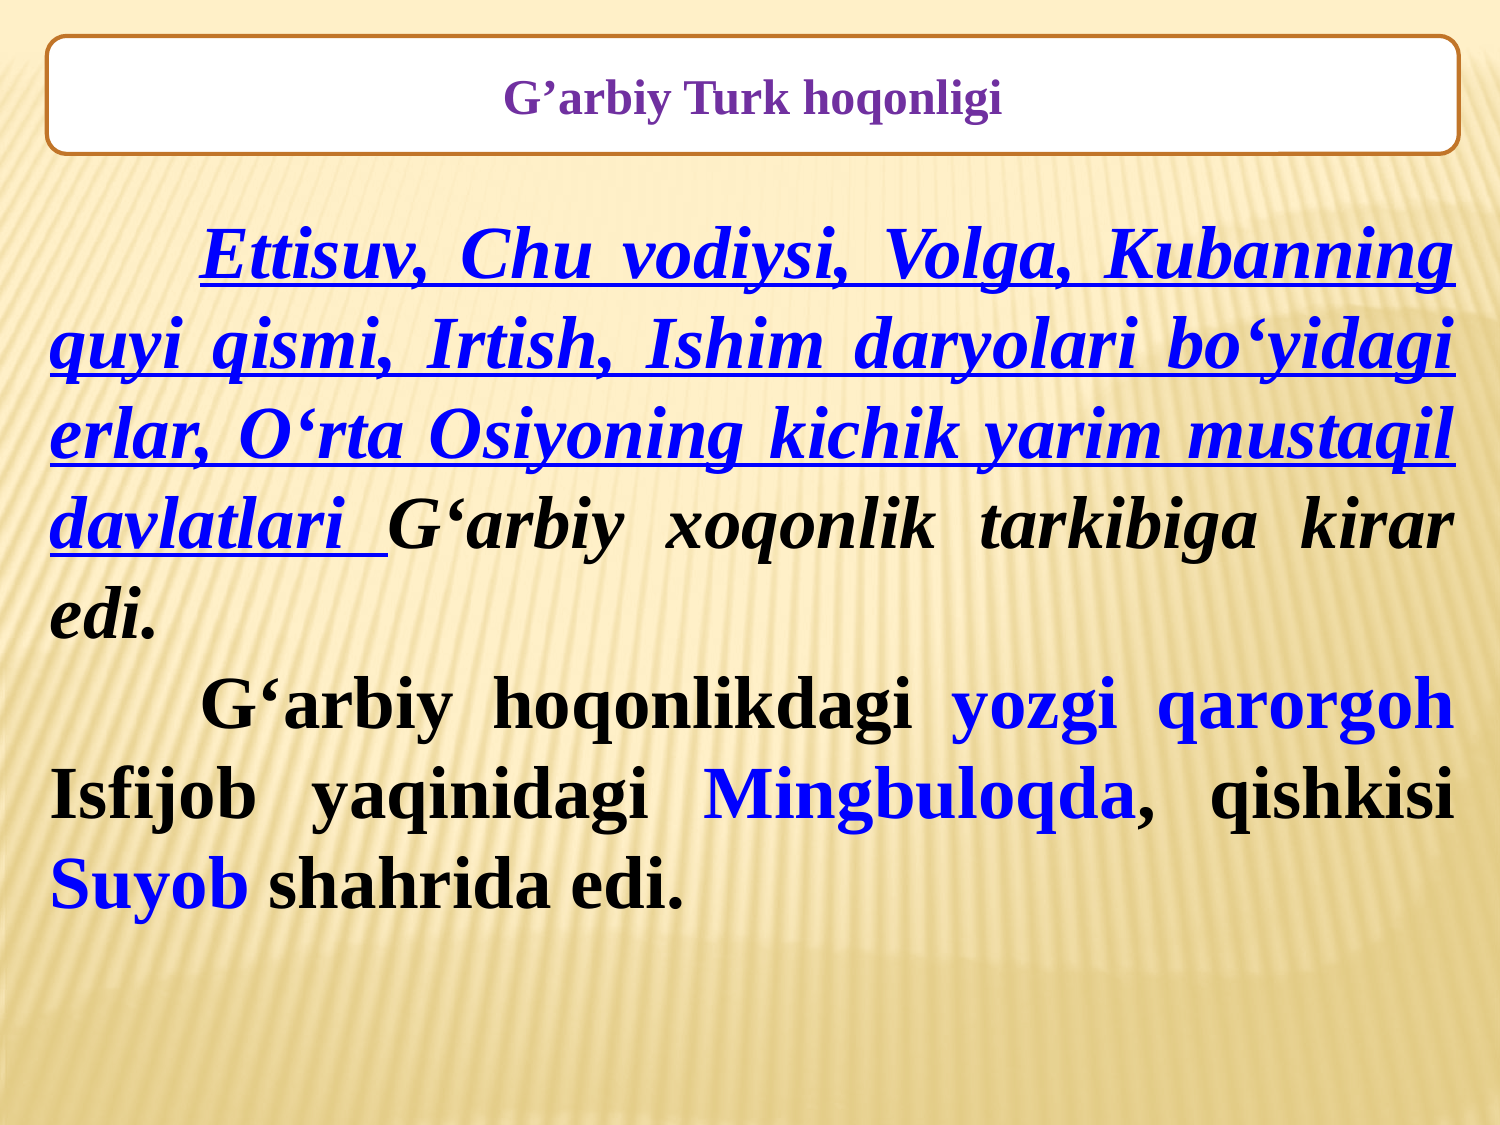

G’arbiy Turk hoqonligi
	Ettisuv, Chu vodiysi, Volga, Kubanning quyi qismi, Irtish, Ishim daryolari bo‘yidagi erlar, O‘rta Osiyoning kichik yarim mustaqil davlatlari G‘arbiy xoqonlik tarkibiga kirar edi.
	G‘arbiy hoqonlikdagi yozgi qarorgoh Isfijob yaqinidagi Mingbuloqda, qishkisi Suyob shahrida edi.